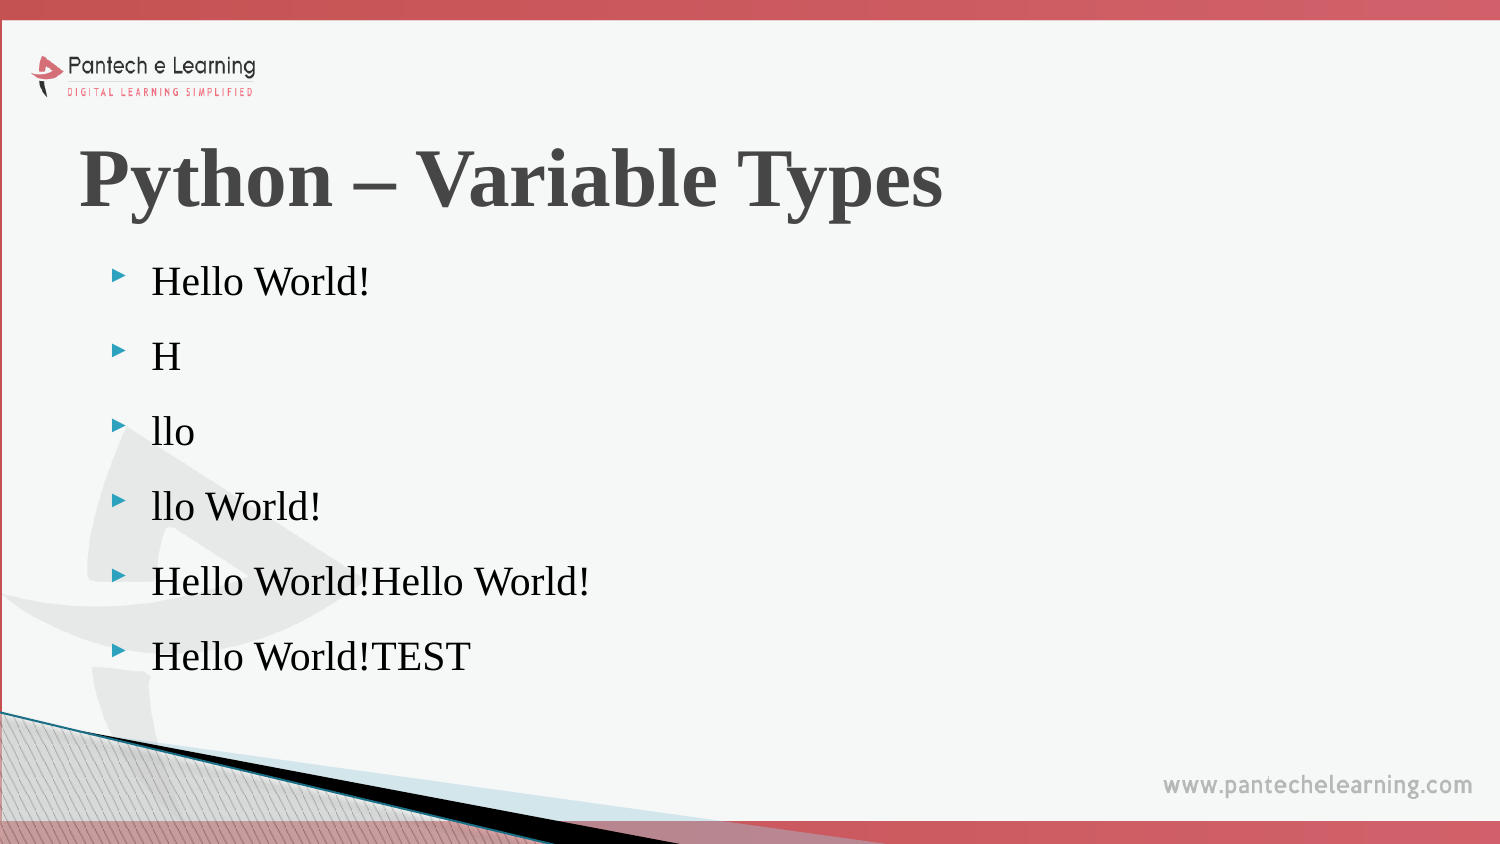

# Python – Variable Types
Hello World!
H
llo
llo World!
Hello World!Hello World!
Hello World!TEST